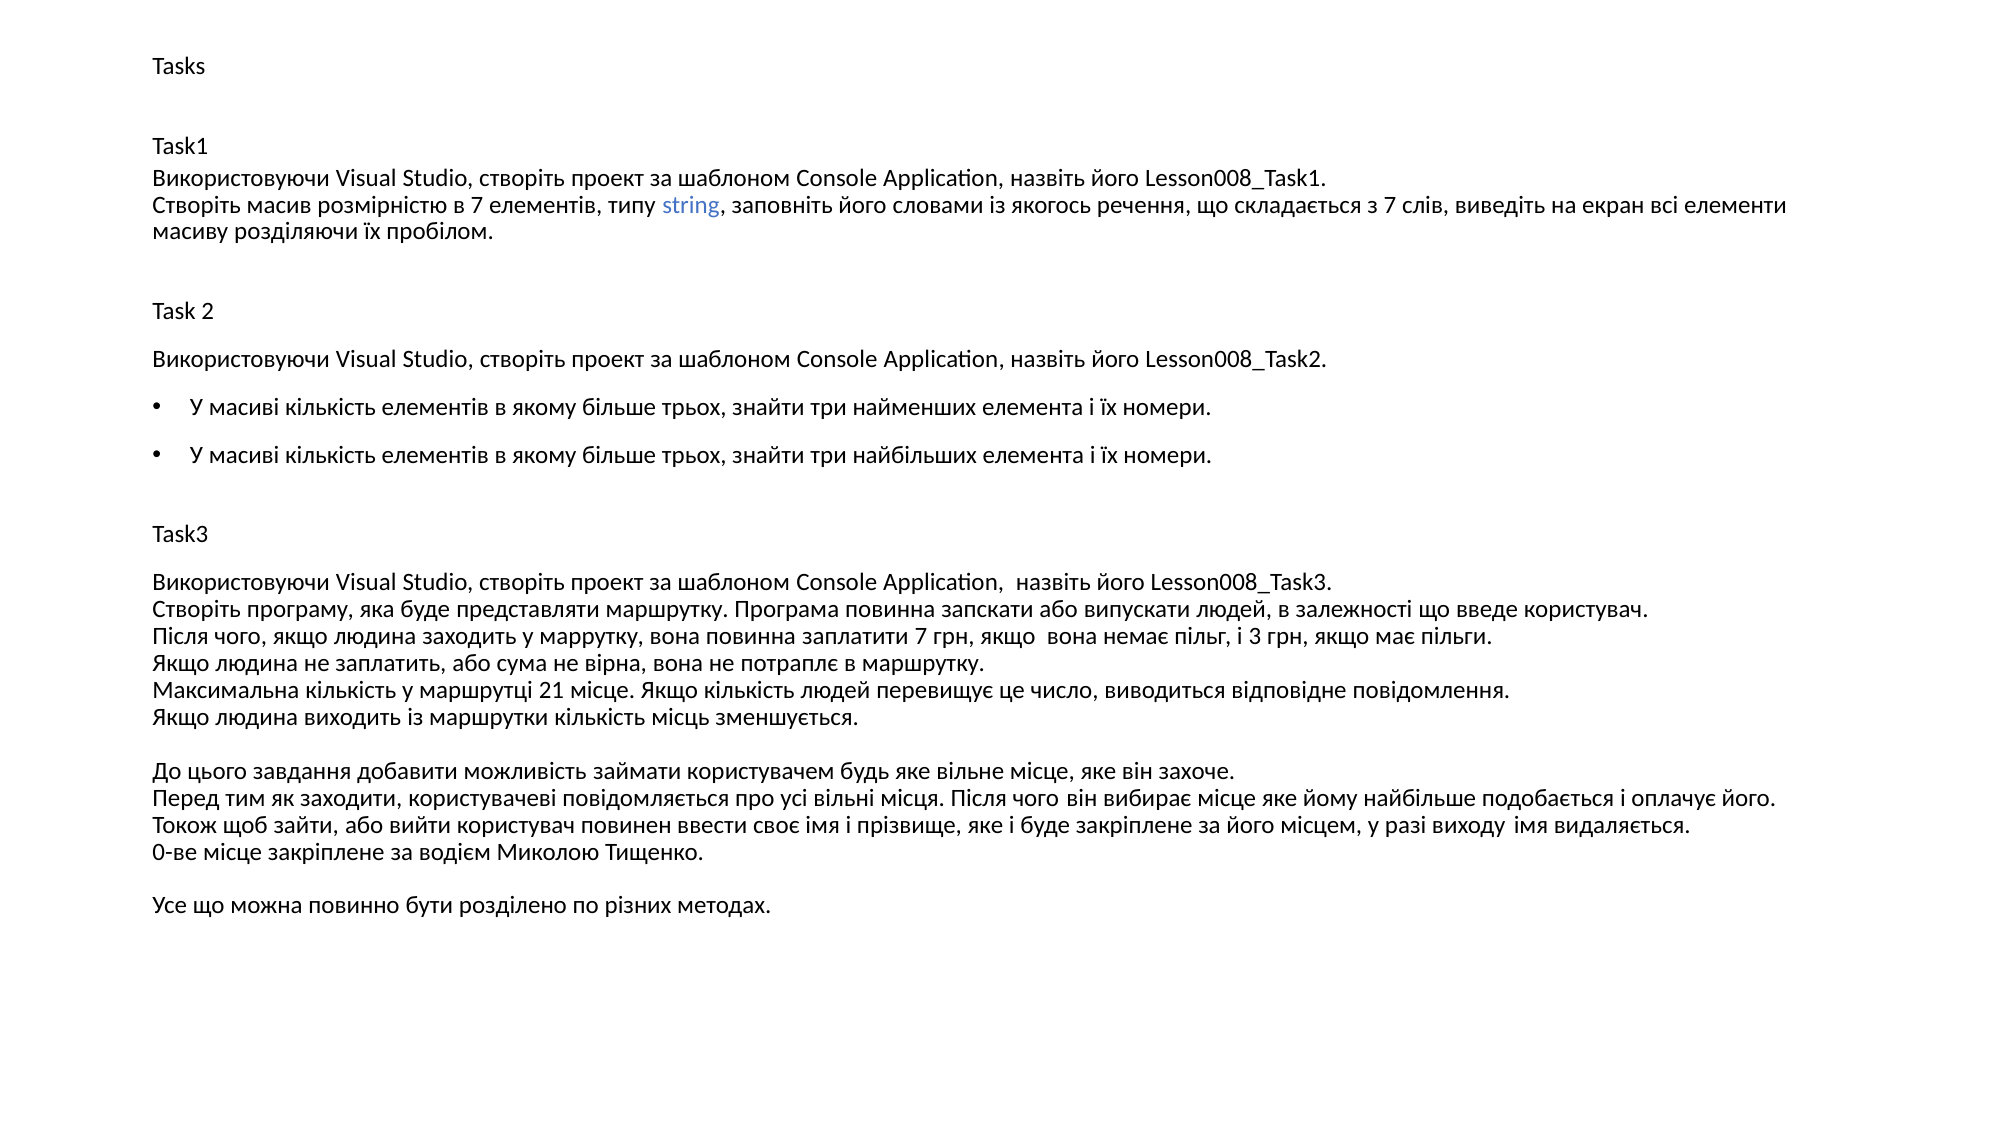

Tasks

Task1
Використовуючи Visual Studio, створіть проект за шаблоном Console Application, назвіть його Lesson008_Task1.
Створіть масив розмірністю в 7 елементів, типу string, заповніть його словами із якогось речення, що складається з 7 слів, виведіть на екран всі елементи масиву розділяючи їх пробілом.

Task 2
Використовуючи Visual Studio, створіть проект за шаблоном Console Application, назвіть його Lesson008_Task2.
У масиві кількість елементів в якому більше трьох, знайти три найменших елемента і їх номери.
У масиві кількість елементів в якому більше трьох, знайти три найбільших елемента і їх номери.

Task3
Використовуючи Visual Studio, створіть проект за шаблоном Console Application,  назвіть його Lesson008_Task3.
Створіть програму, яка буде представляти маршрутку. Програма повинна запскати або випускати людей, в залежності що введе користувач.
Після чого, якщо людина заходить у маррутку, вона повинна заплатити 7 грн, якщо  вона немає пільг, і 3 грн, якщо має пільги.
Якщо людина не заплатить, або сума не вірна, вона не потраплє в маршрутку.
Максимальна кількість у маршрутці 21 місце. Якщо кількість людей перевищує це число, виводиться відповідне повідомлення.
Якщо людина виходить із маршрутки кількість місць зменшується.

До цього завдання добавити можливість займати користувачем будь яке вільне місце, яке він захоче.
Перед тим як заходити, користувачеві повідомляється про усі вільні місця. Після чого він вибирає місце яке йому найбільше подобається і оплачує його.
Токож щоб зайти, або вийти користувач повинен ввести своє імя і прізвище, яке і буде закріплене за його місцем, у разі виходу імя видаляється.
0-ве місце закріплене за водієм Миколою Тищенко.

Усе що можна повинно бути розділено по різних методах.